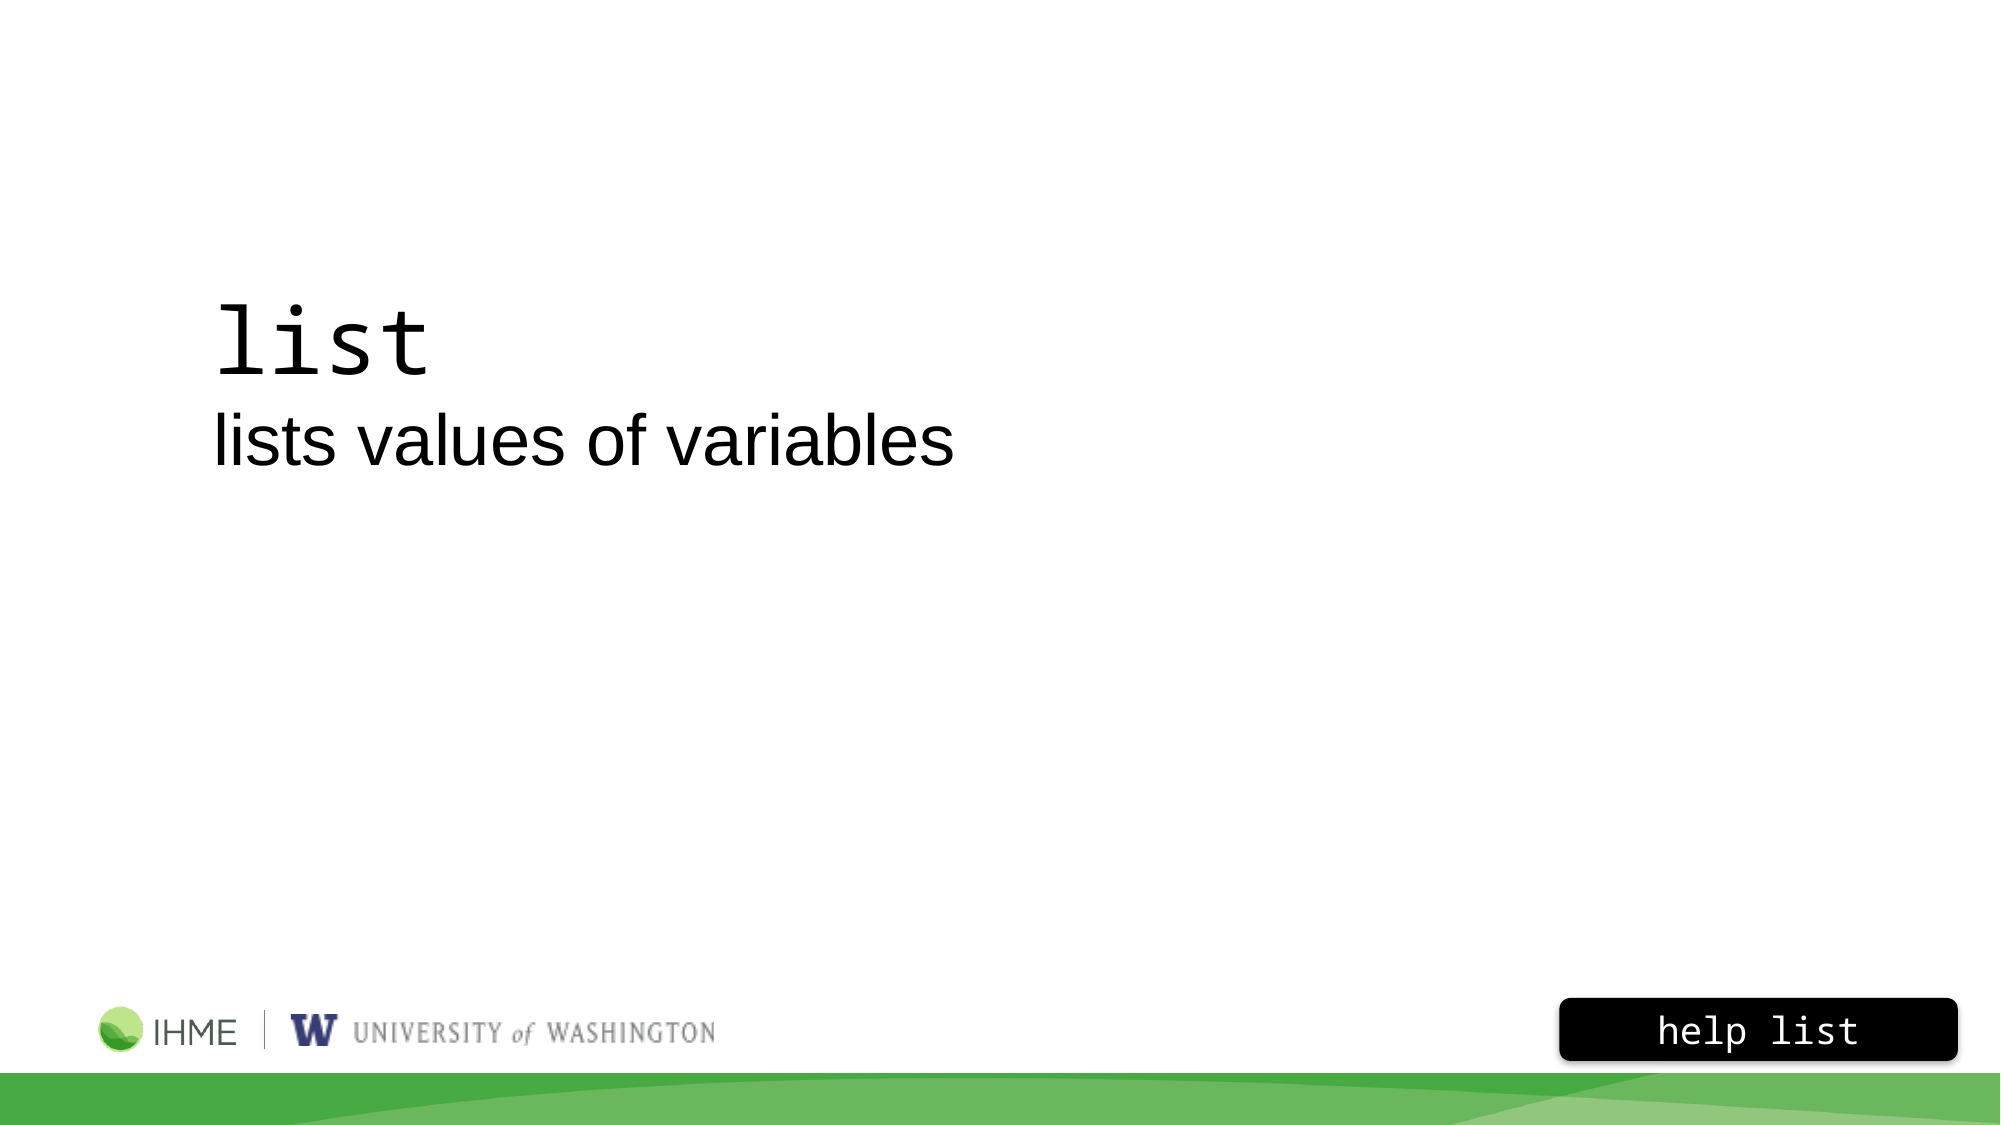

# list lists values of variables

help list